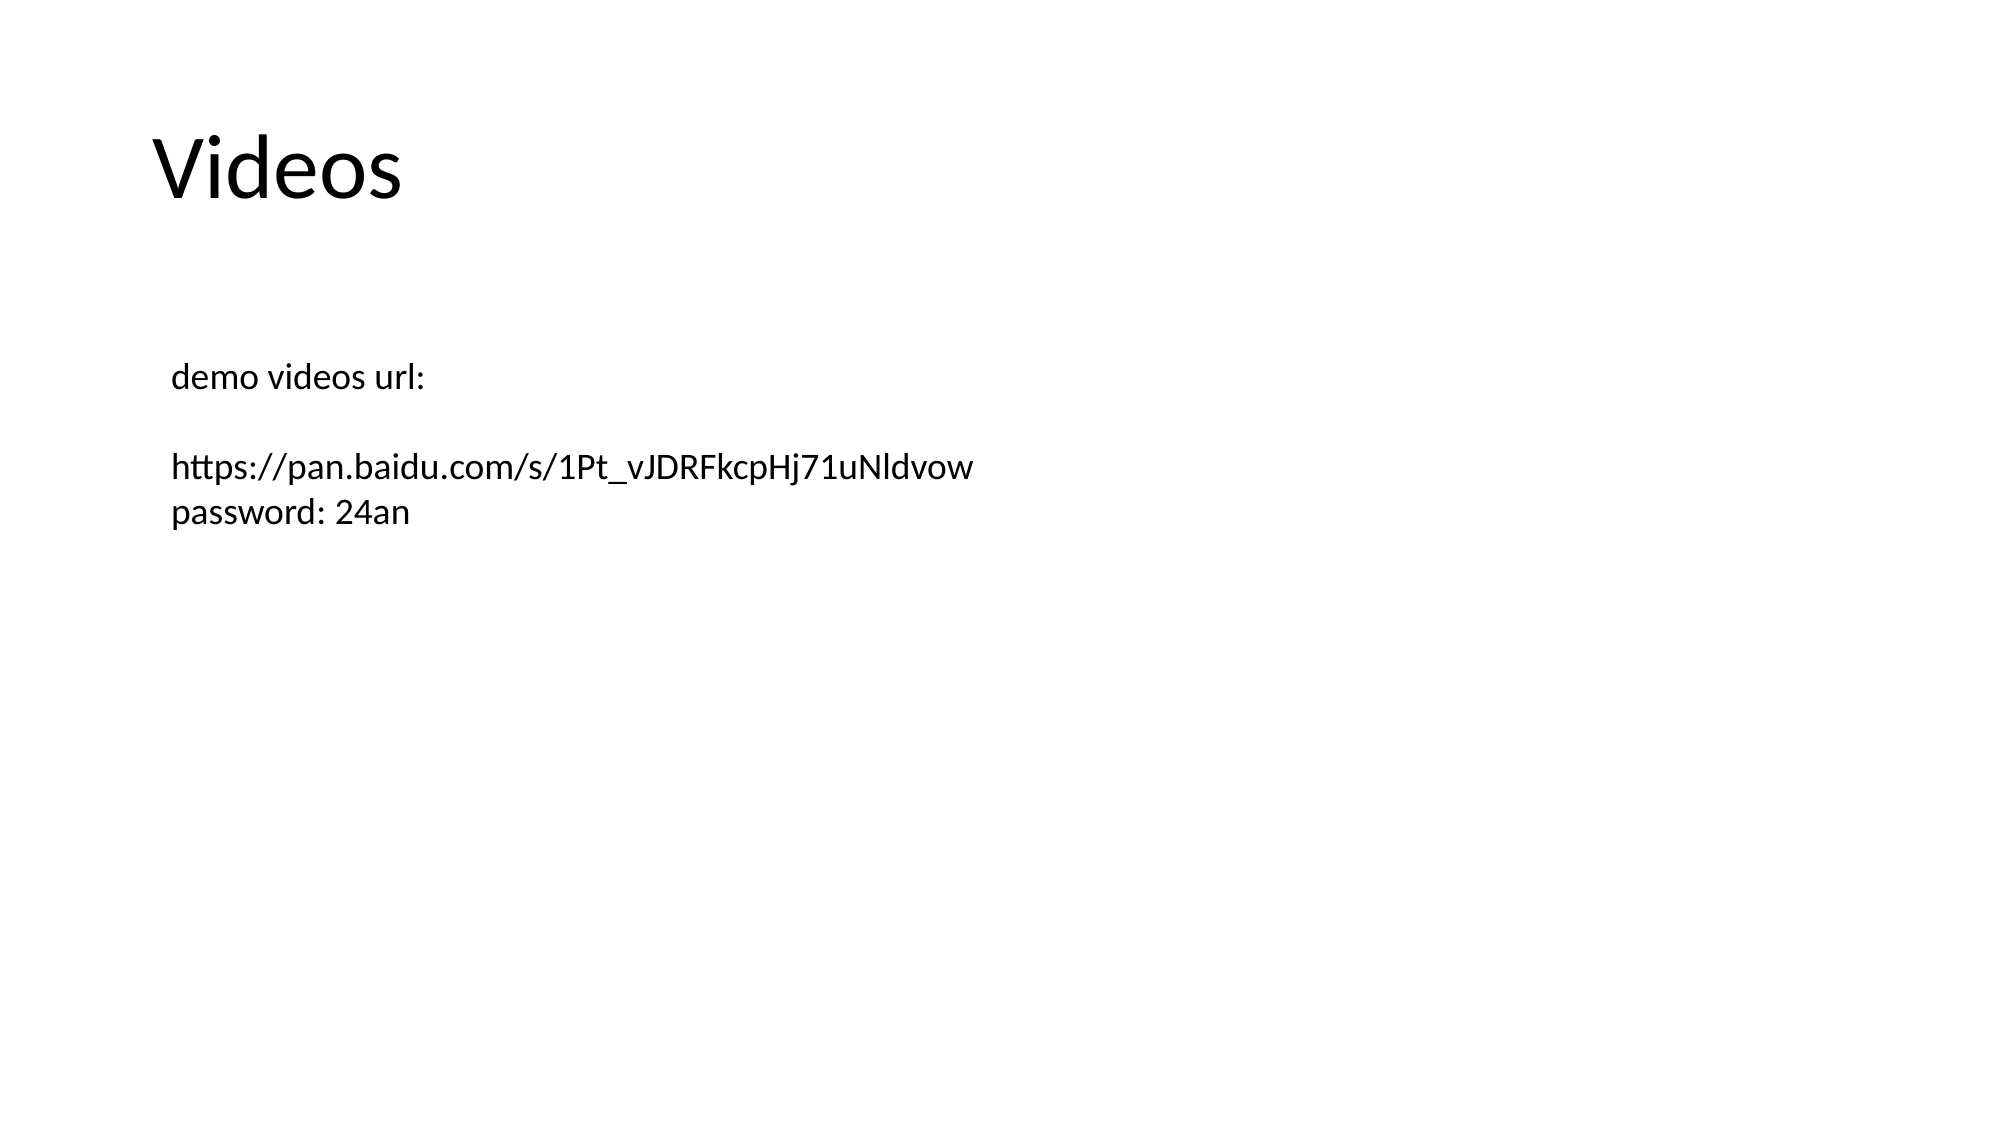

# Videos
demo videos url:

https://pan.baidu.com/s/1Pt_vJDRFkcpHj71uNldvow
password: 24an